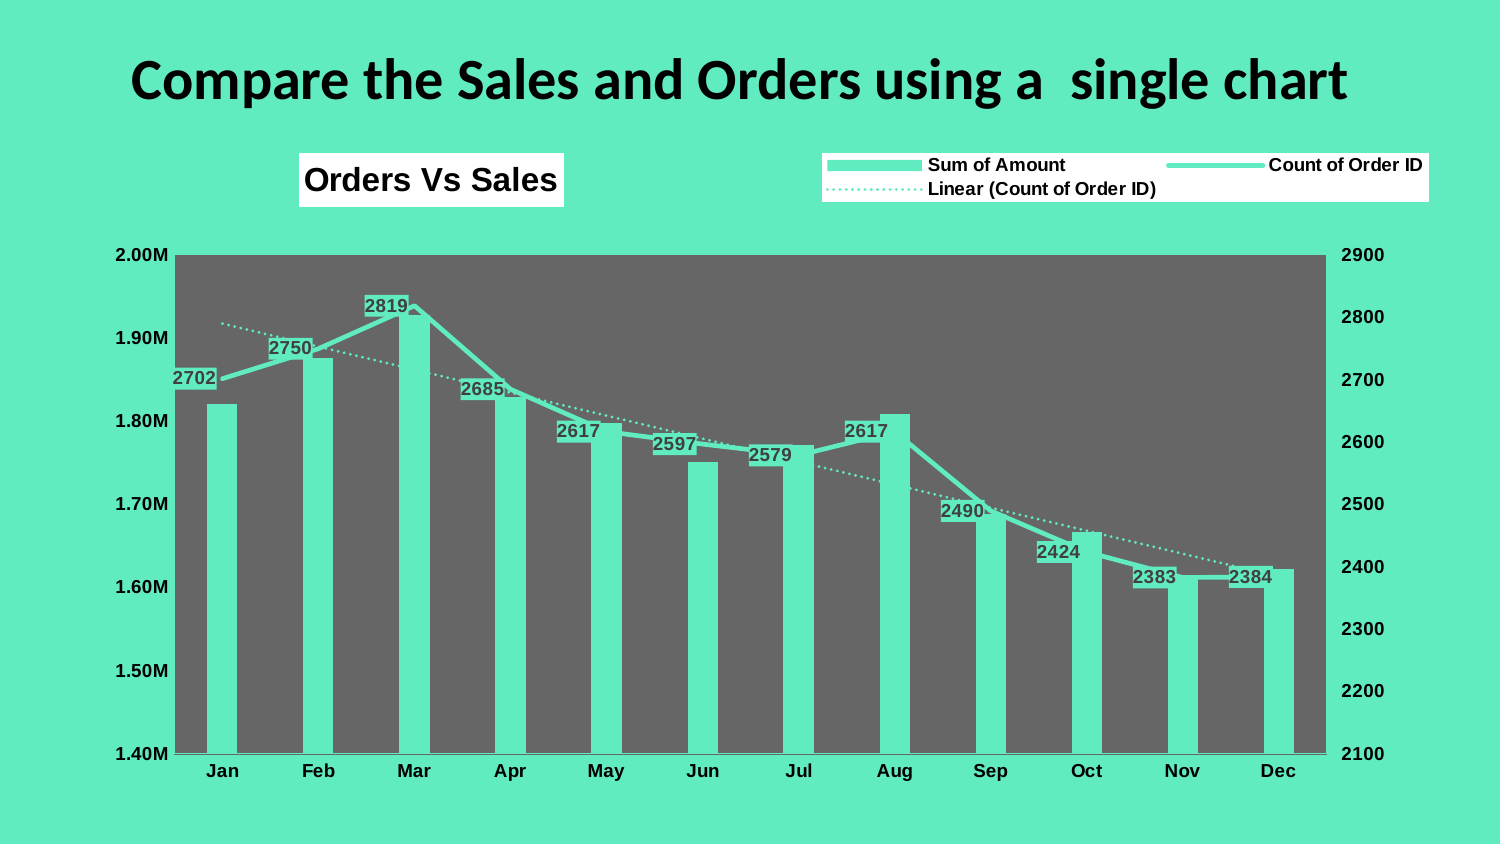

# Compare the Sales and Orders using a  single chart

### Chart: Orders Vs Sales

| Category | Sum of Amount | Count of Order ID |
|---|---|---|
| Jan | 1820601.0 | 2702.0 |
| Feb | 1875932.0 | 2750.0 |
| Mar | 1928066.0 | 2819.0 |
| Apr | 1829263.0 | 2685.0 |
| May | 1797822.0 | 2617.0 |
| Jun | 1750966.0 | 2597.0 |
| Jul | 1772300.0 | 2579.0 |
| Aug | 1808505.0 | 2617.0 |
| Sep | 1688871.0 | 2490.0 |
| Oct | 1666662.0 | 2424.0 |
| Nov | 1615356.0 | 2383.0 |
| Dec | 1622033.0 | 2384.0 |